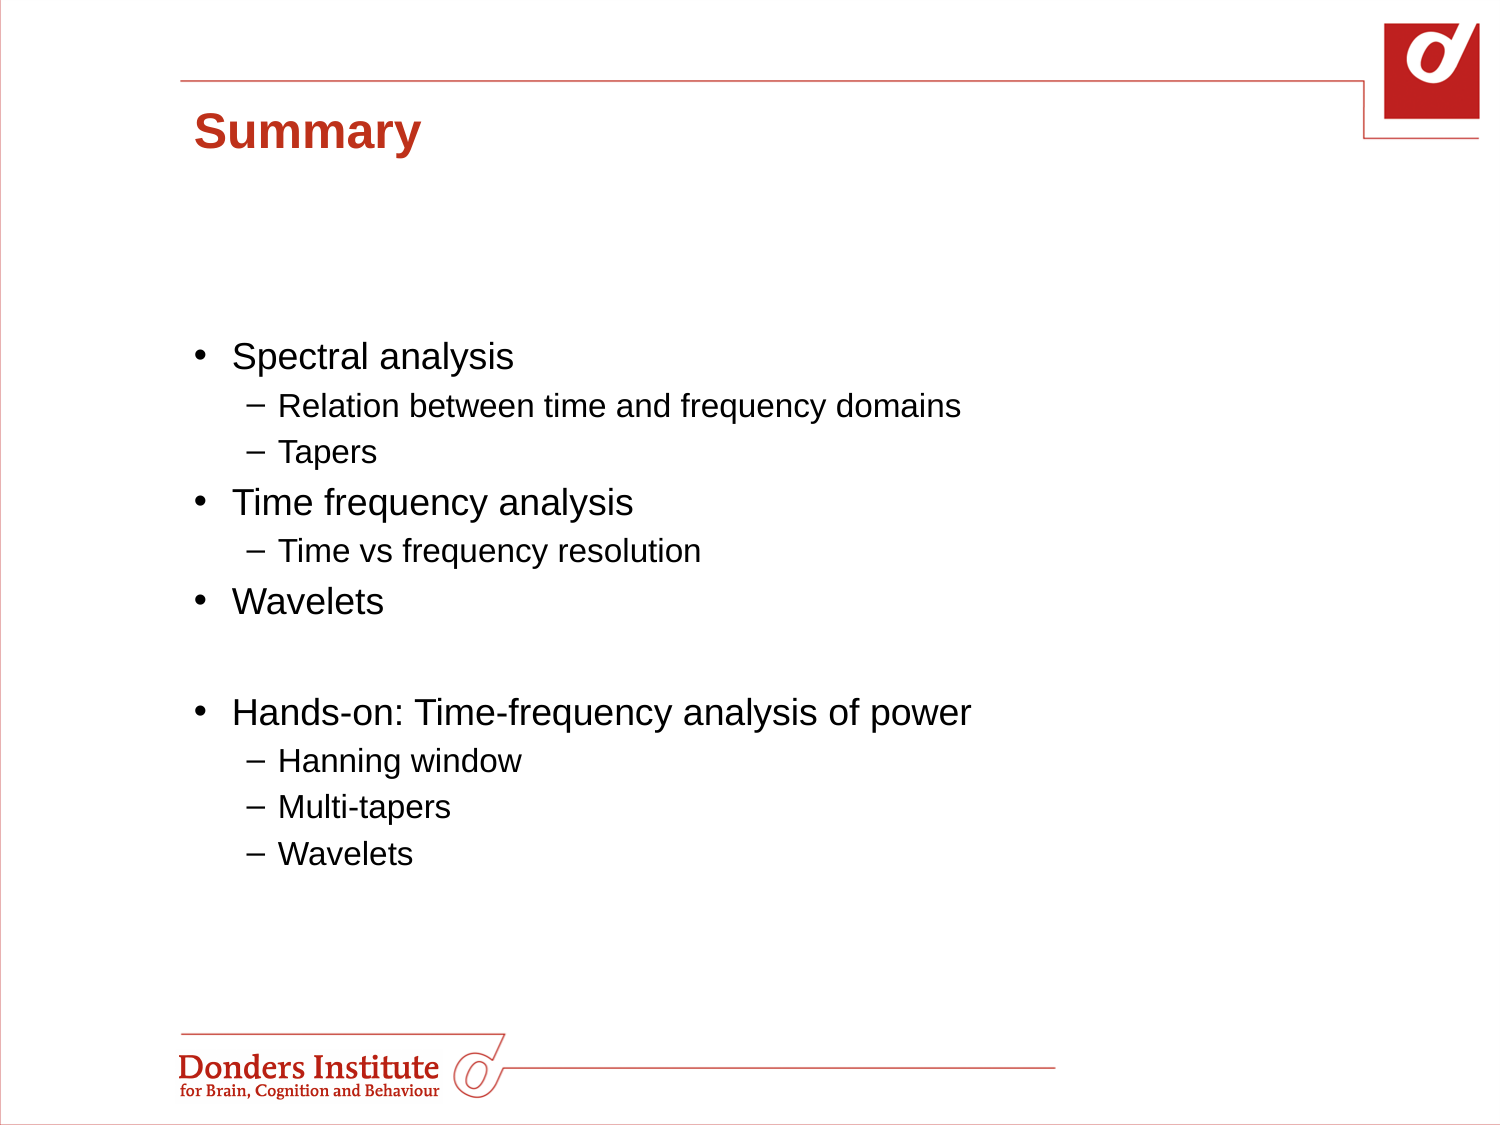

# Summary
Spectral analysis
Relation between time and frequency domains
Tapers
Time frequency analysis
Time vs frequency resolution
Wavelets

Hands-on: Time-frequency analysis of power
Hanning window
Multi-tapers
Wavelets